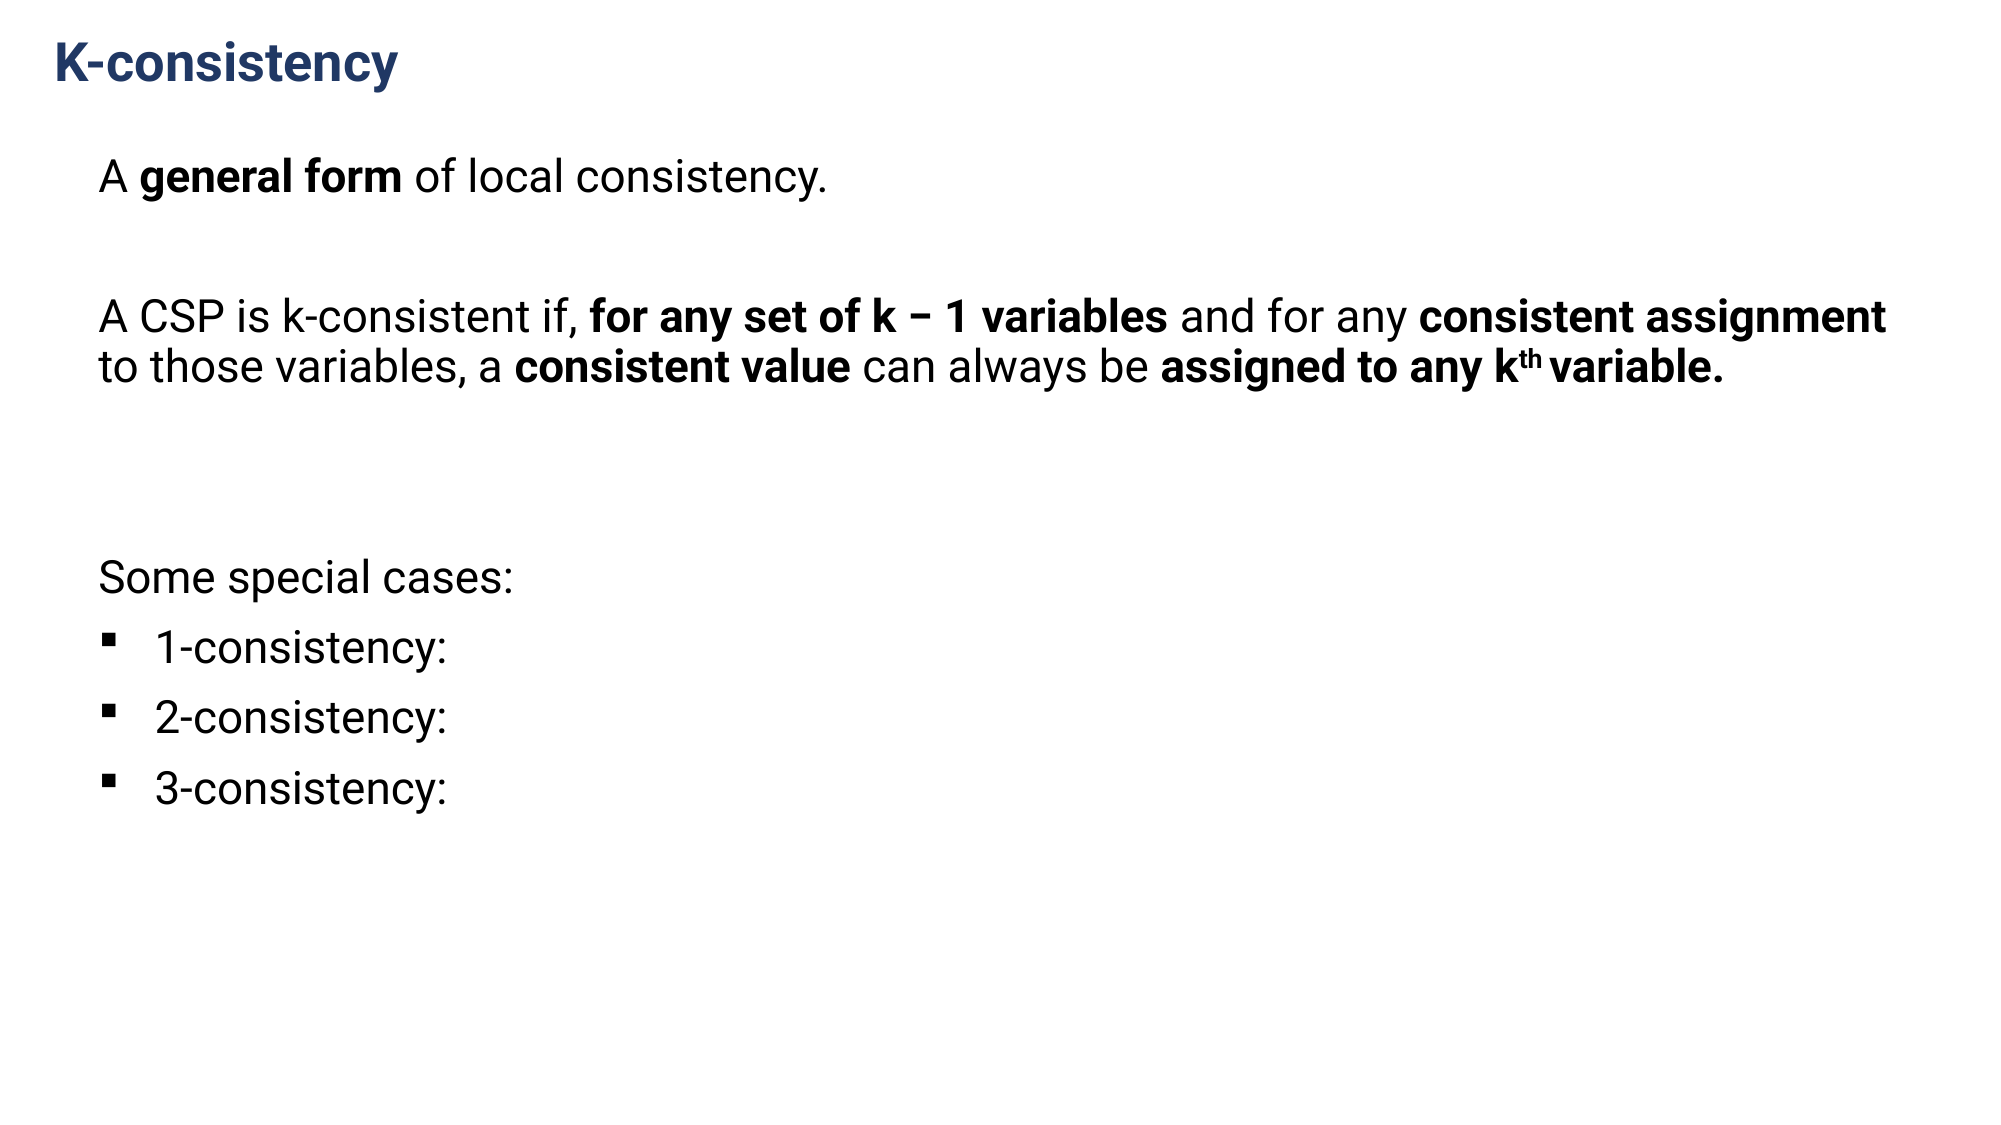

K-consistency
A general form of local consistency.

A CSP is k-consistent if, for any set of k − 1 variables and for any consistent assignment to those variables, a consistent value can always be assigned to any kth variable.

Some special cases:
1-consistency:
2-consistency:
3-consistency: